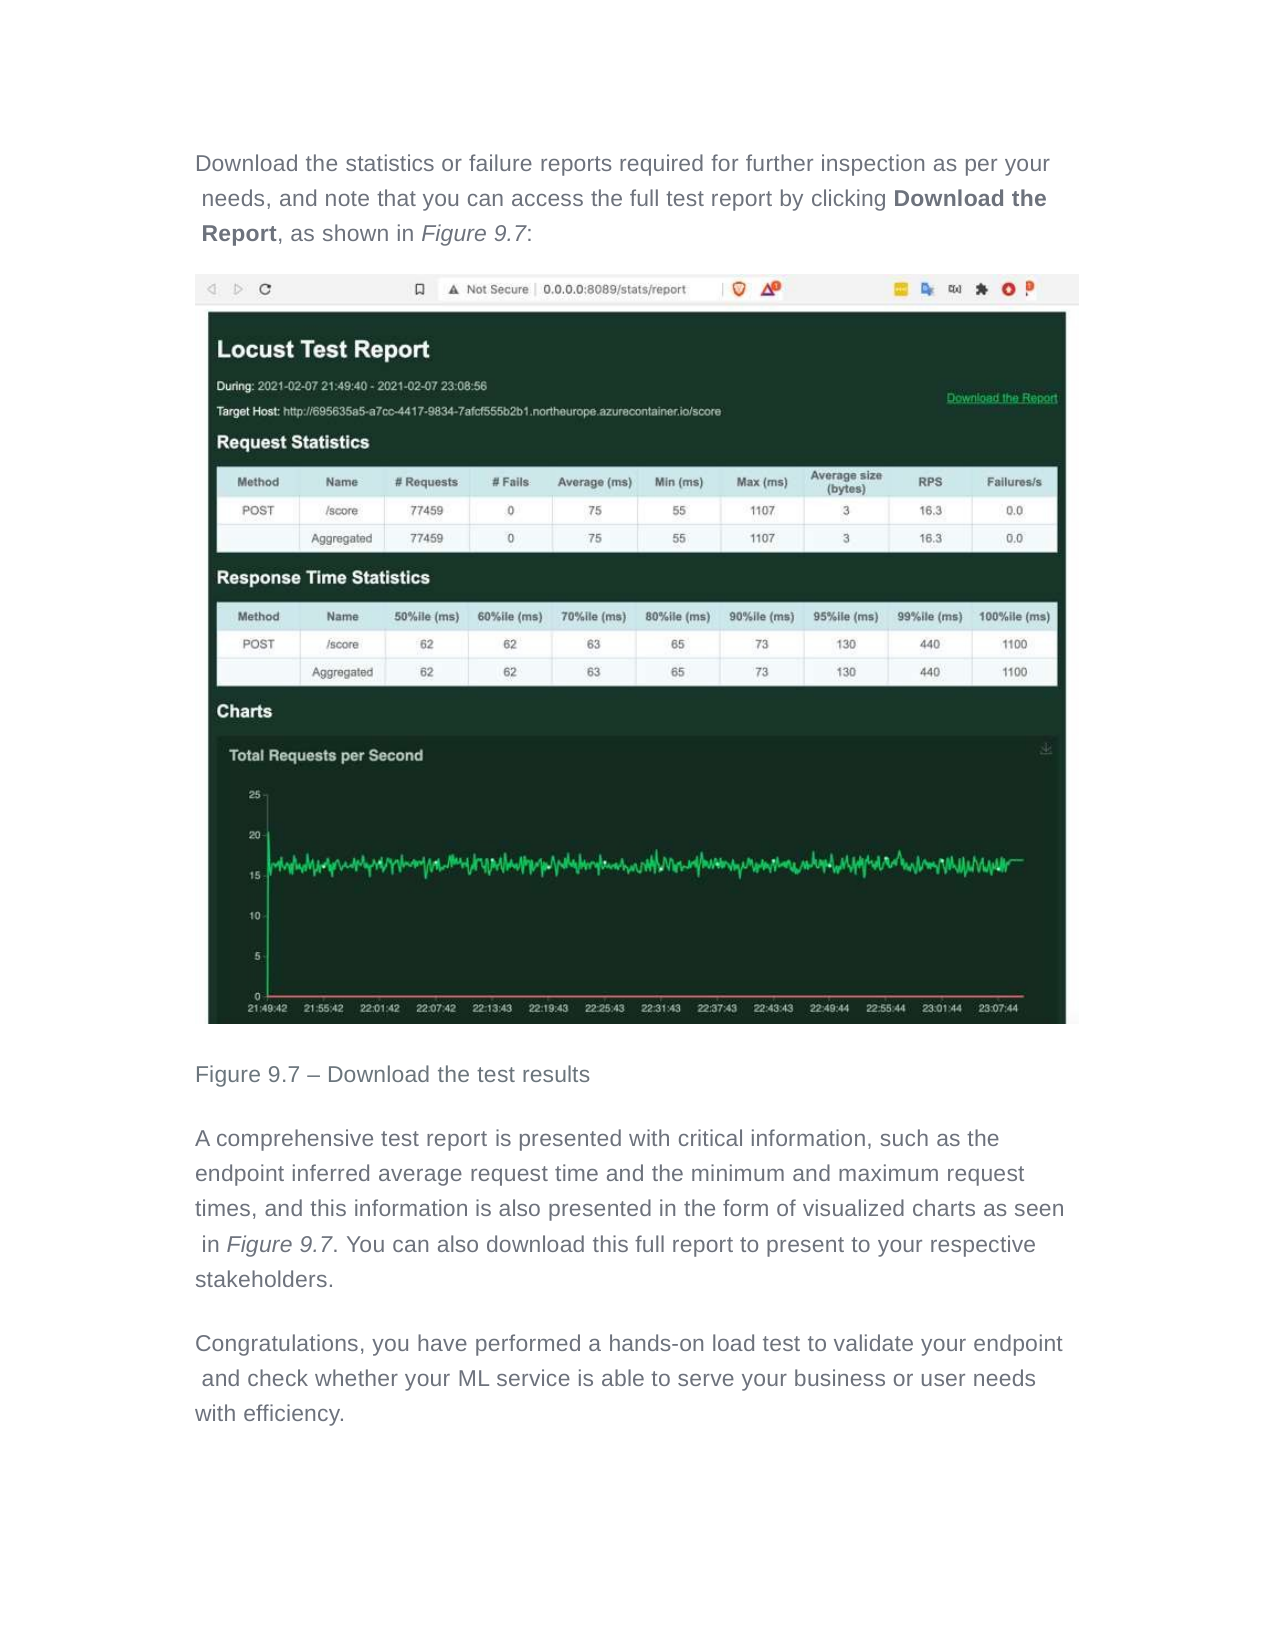

Download the statistics or failure reports required for further inspection as per your  needs, and note that you can access the full test report by clicking Download the  Report, as shown in Figure 9.7:

Figure 9.7 – Download the test results

A comprehensive test report is presented with critical information, such as the  endpoint inferred average request time and the minimum and maximum request  times, and this information is also presented in the form of visualized charts as seen  in Figure 9.7. You can also download this full report to present to your respective  stakeholders.

Congratulations, you have performed a hands-on load test to validate your endpoint  and check whether your ML service is able to serve your business or user needs  with efficiency.